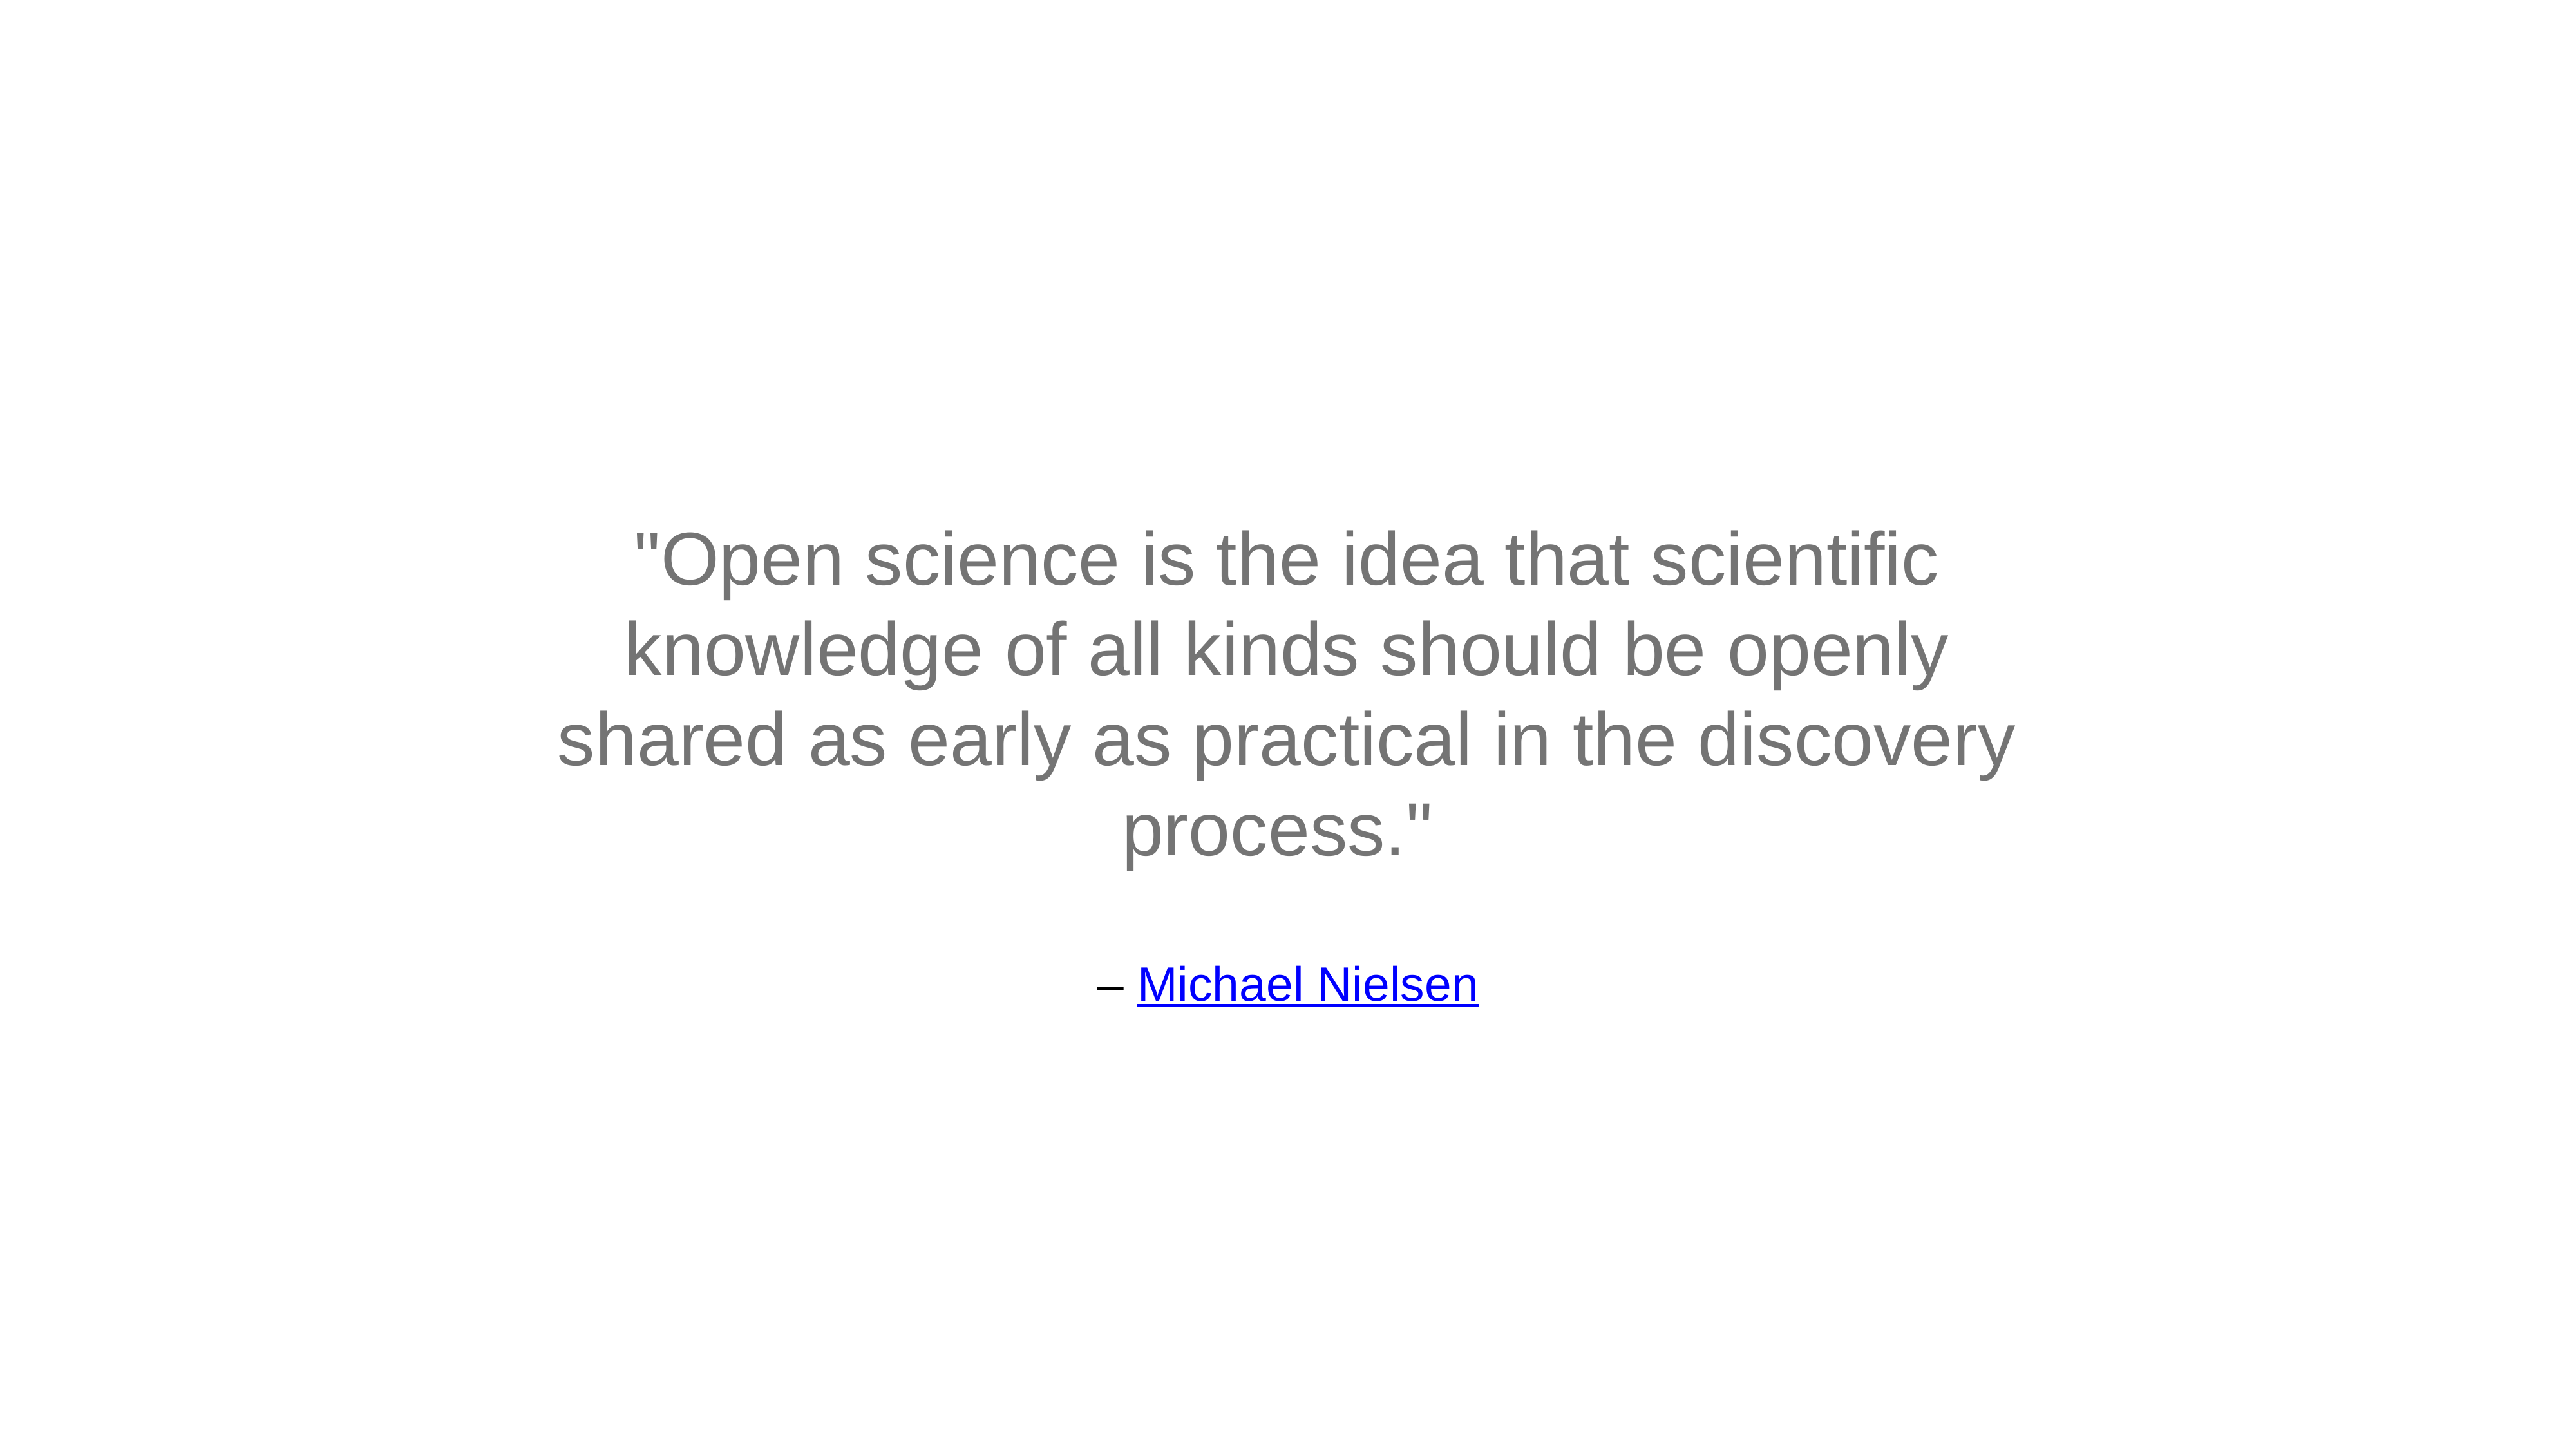

"Open science is the idea that scientific knowledge of all kinds should be openly shared as early as practical in the discovery process."
– Michael Nielsen